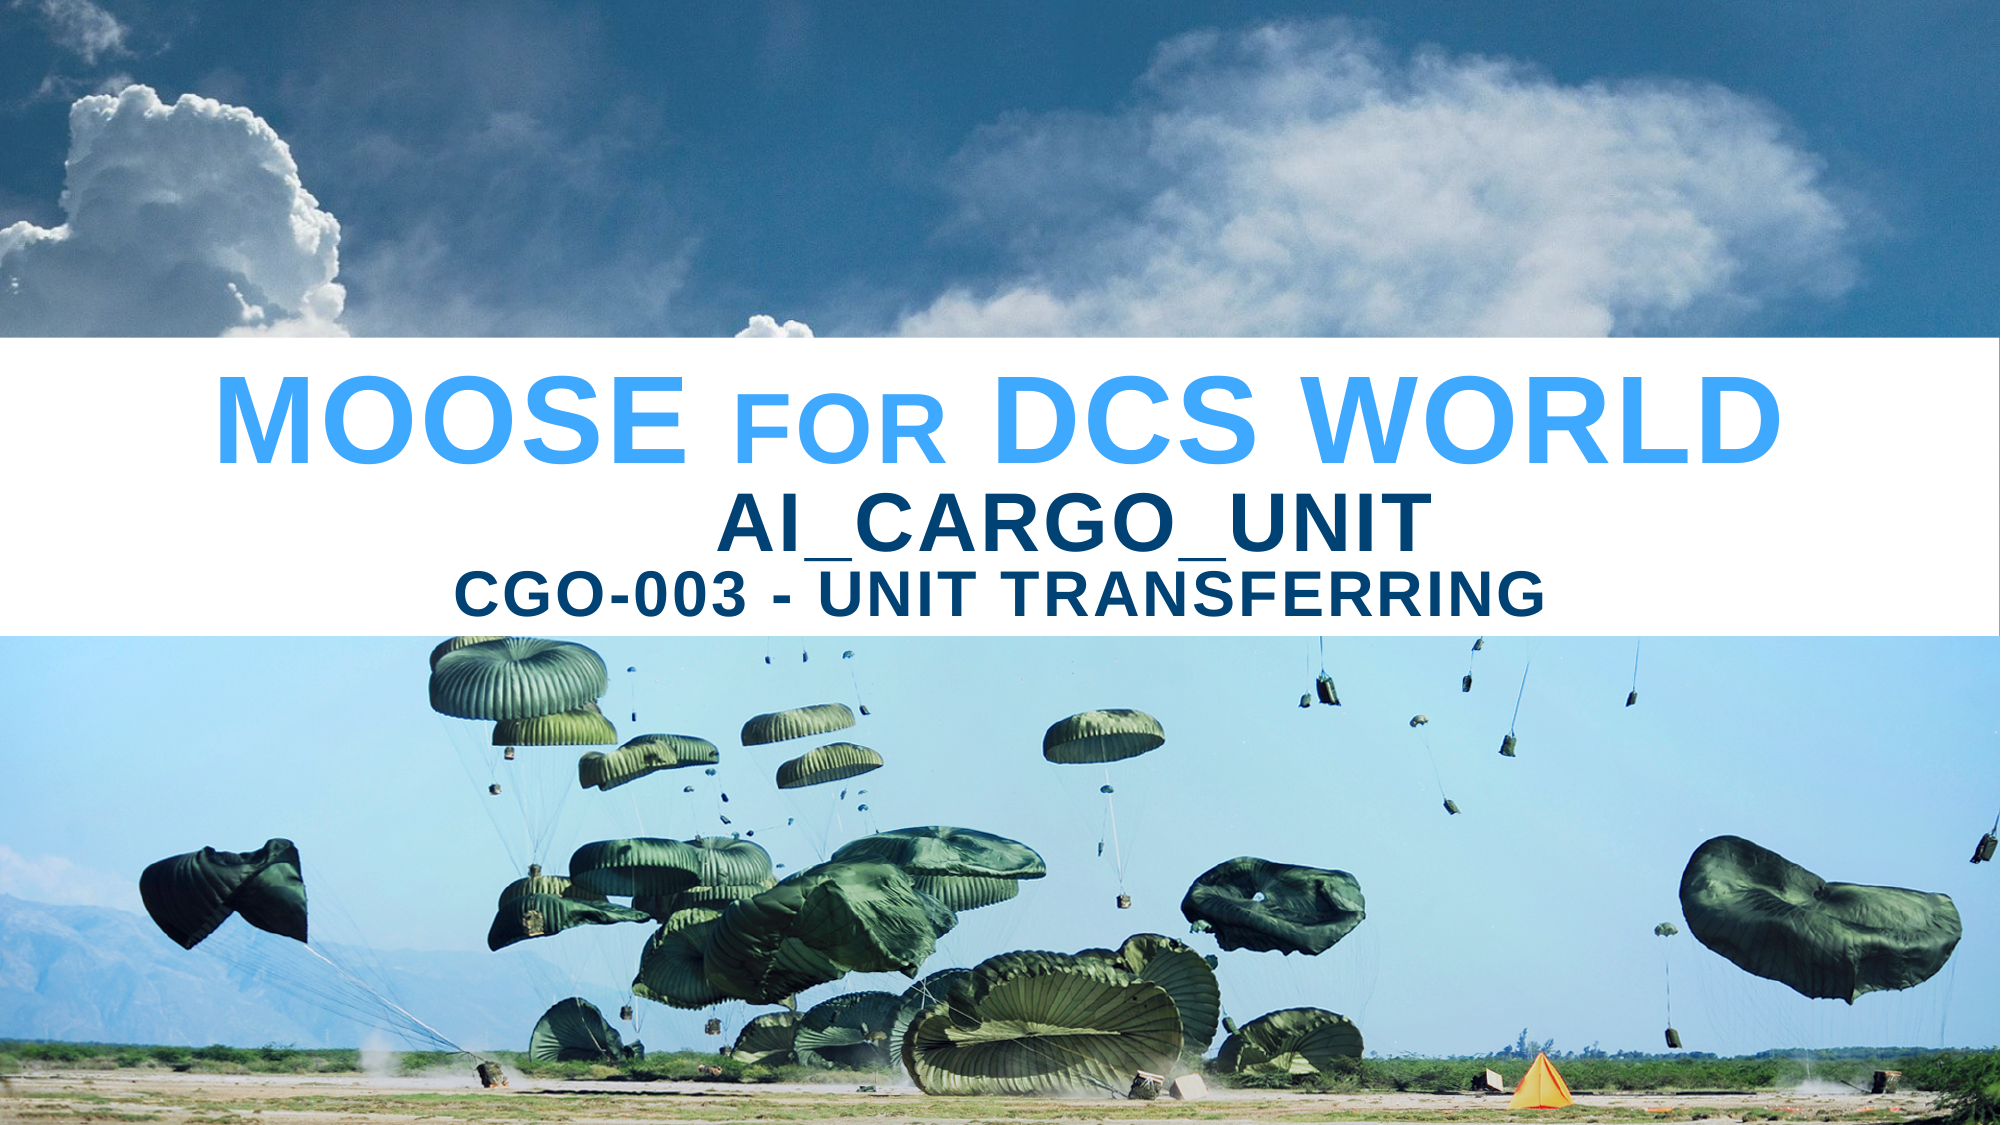

# moose for dcs world AI_CARGO_UNIT CGO-003 - Unit Transferring